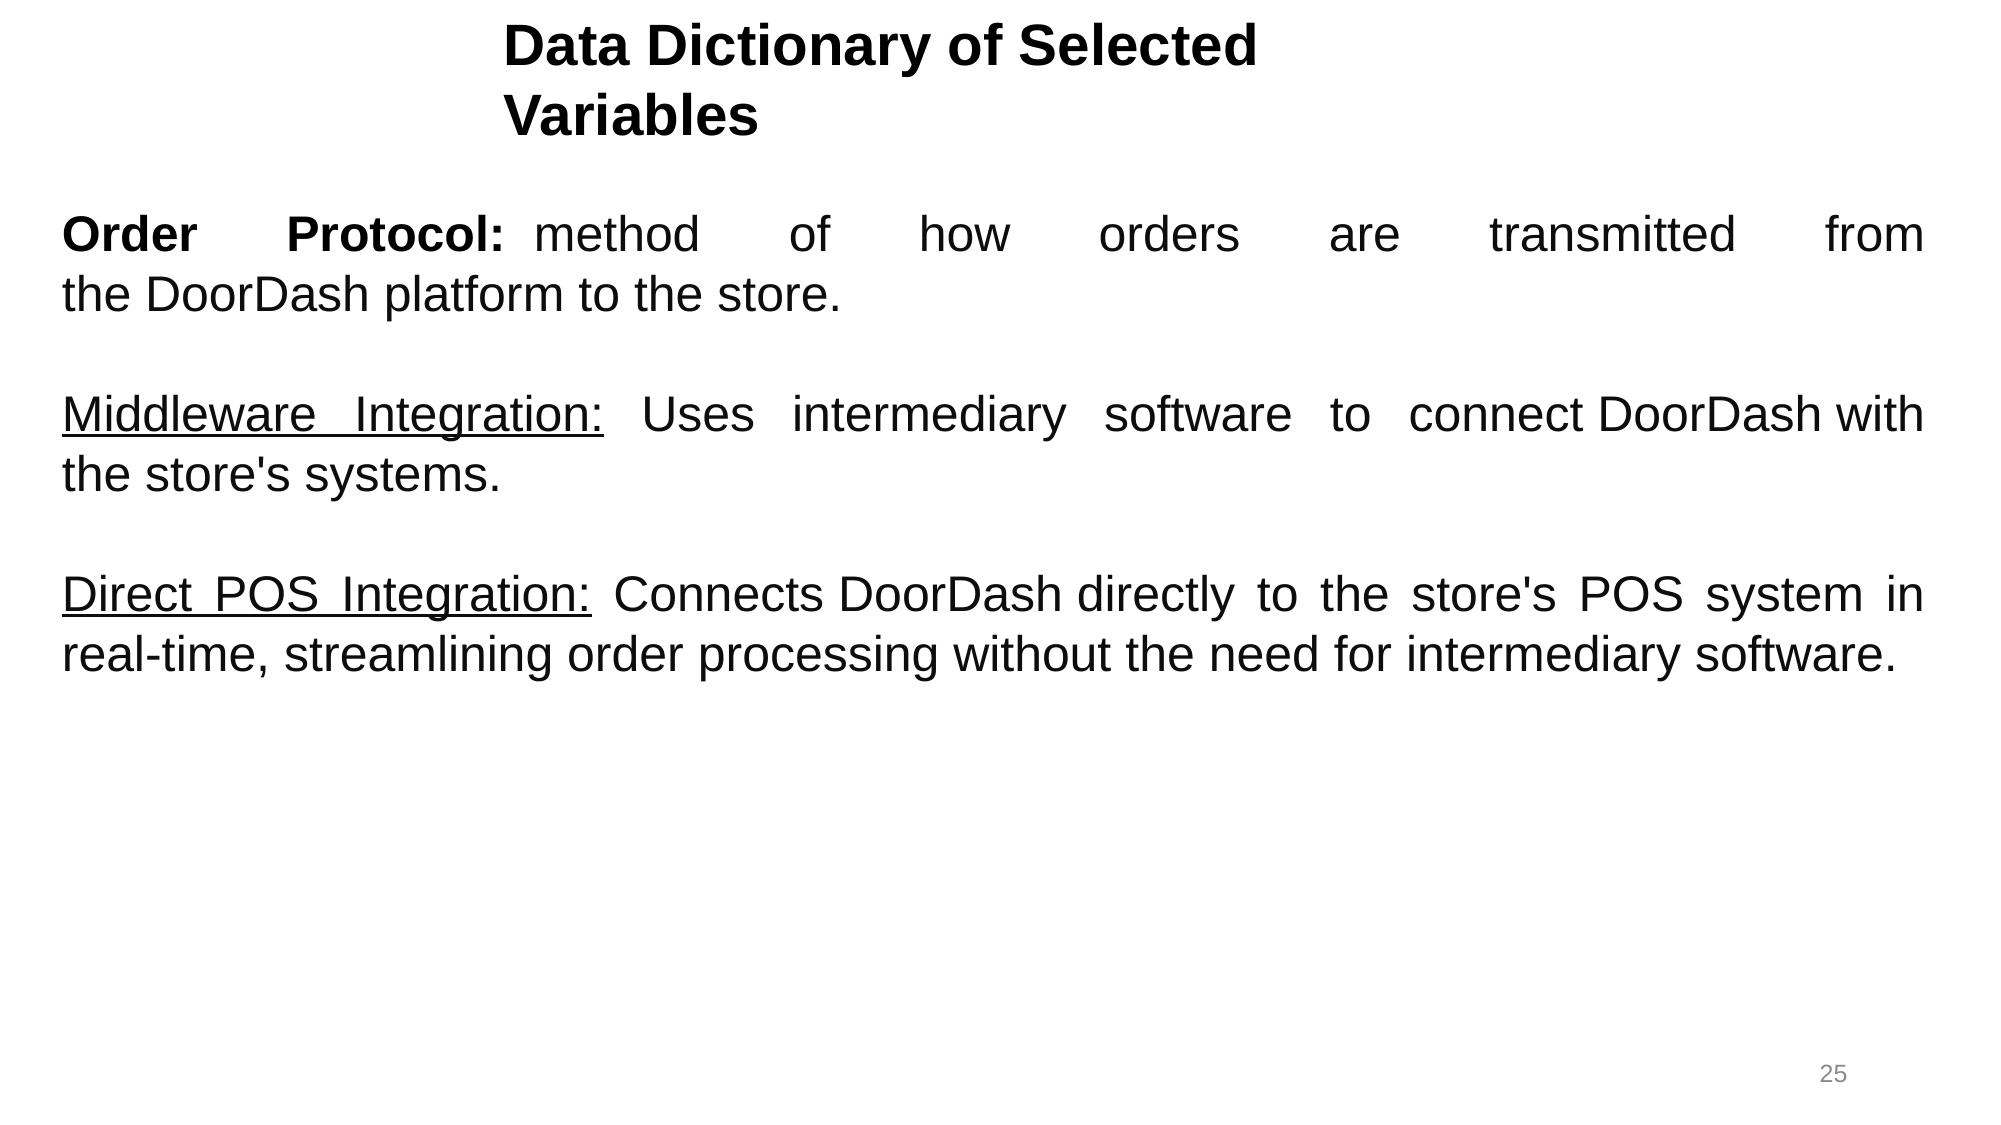

Data Dictionary of Selected Variables
Order Protocol:  method of how orders are transmitted from the DoorDash platform to the store.

Middleware Integration: Uses intermediary software to connect DoorDash with the store's systems.

Direct POS Integration: Connects DoorDash directly to the store's POS system in real-time, streamlining order processing without the need for intermediary software.
25